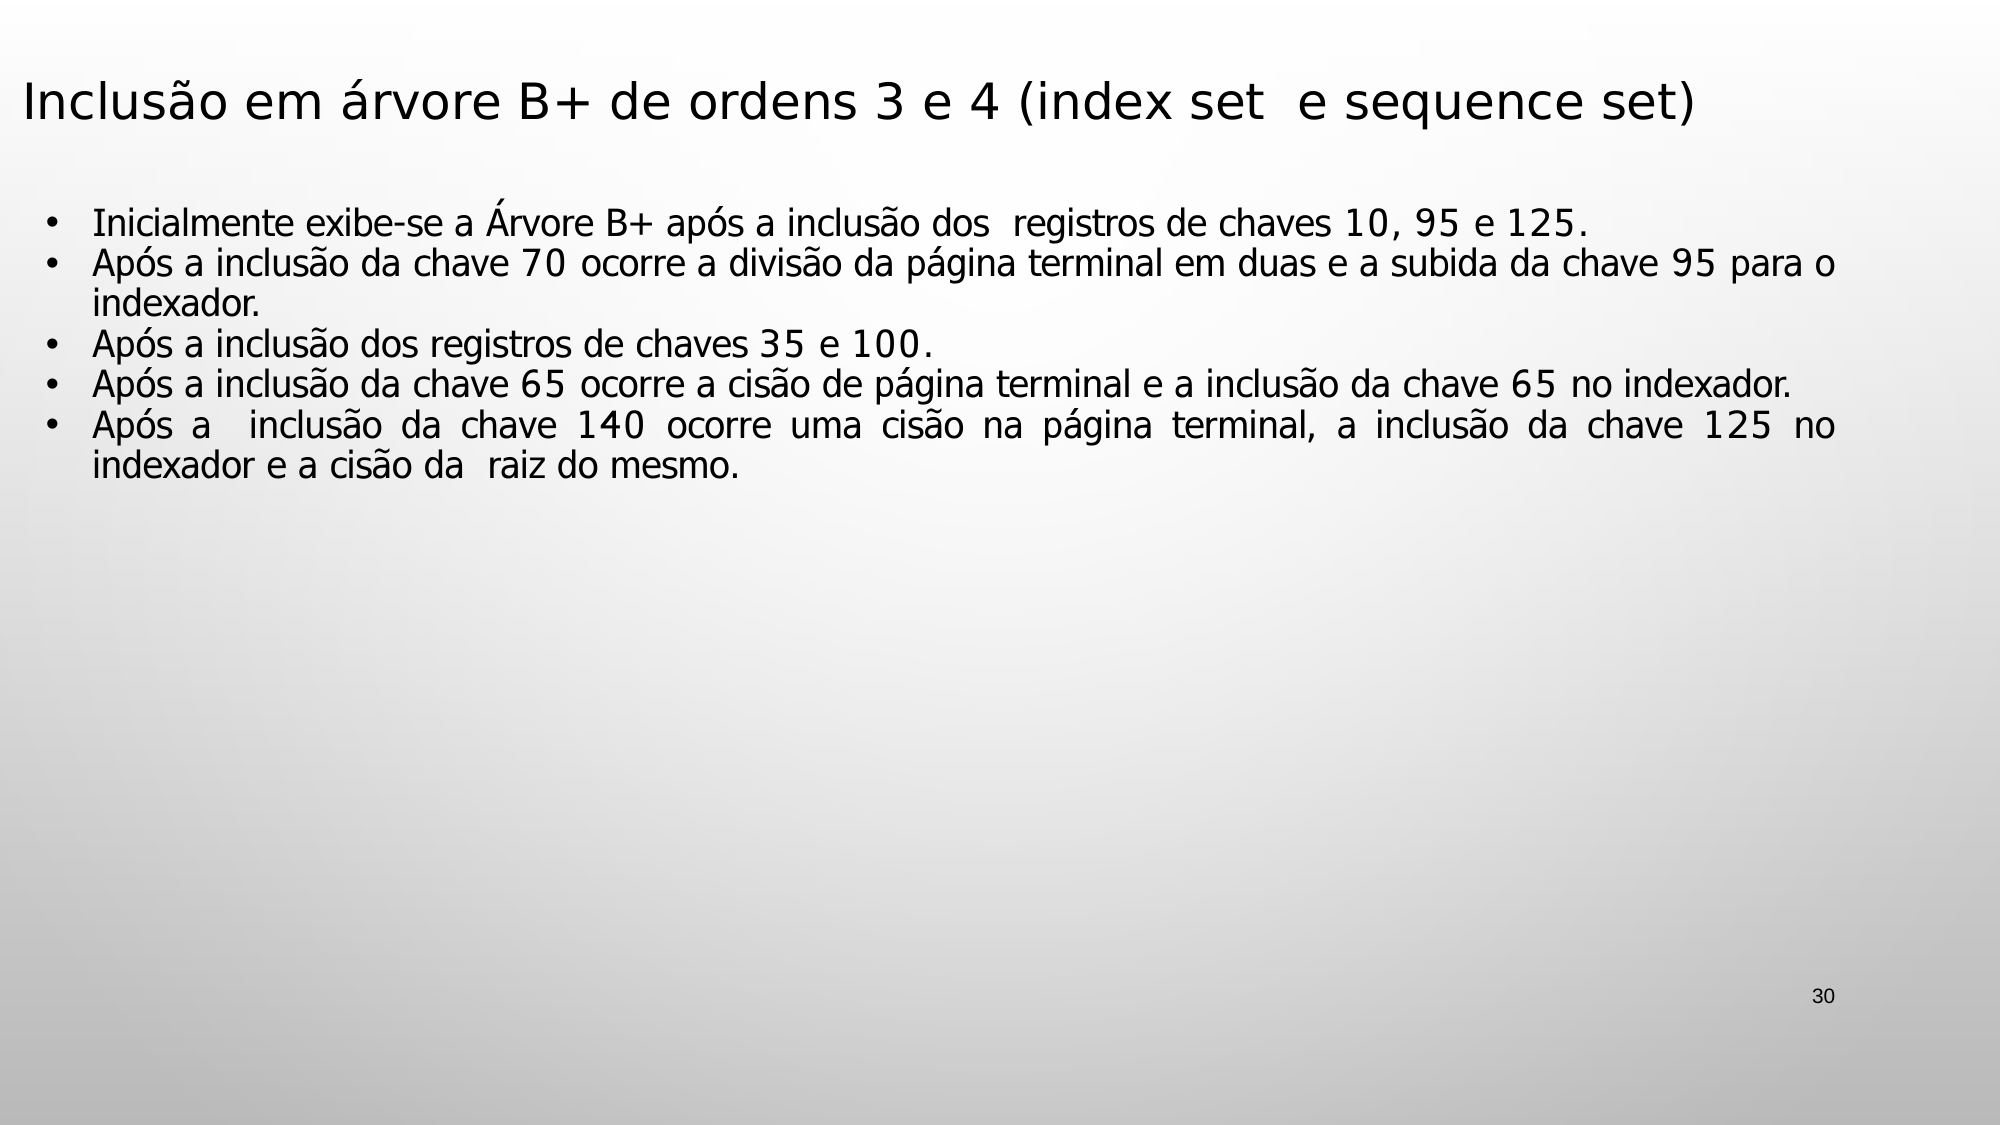

Inclusão em árvore B+ de ordens 3 e 4 (index set  e sequence set)
Inicialmente exibe-se a Árvore B+ após a inclusão dos  registros de chaves 10, 95 e 125.
Após a inclusão da chave 70 ocorre a divisão da página terminal em duas e a subida da chave 95 para o indexador.
Após a inclusão dos registros de chaves 35 e 100.
Após a inclusão da chave 65 ocorre a cisão de página terminal e a inclusão da chave 65 no indexador.
Após a  inclusão da chave 140 ocorre uma cisão na página terminal, a inclusão da chave 125 no indexador e a cisão da  raiz do mesmo.
30